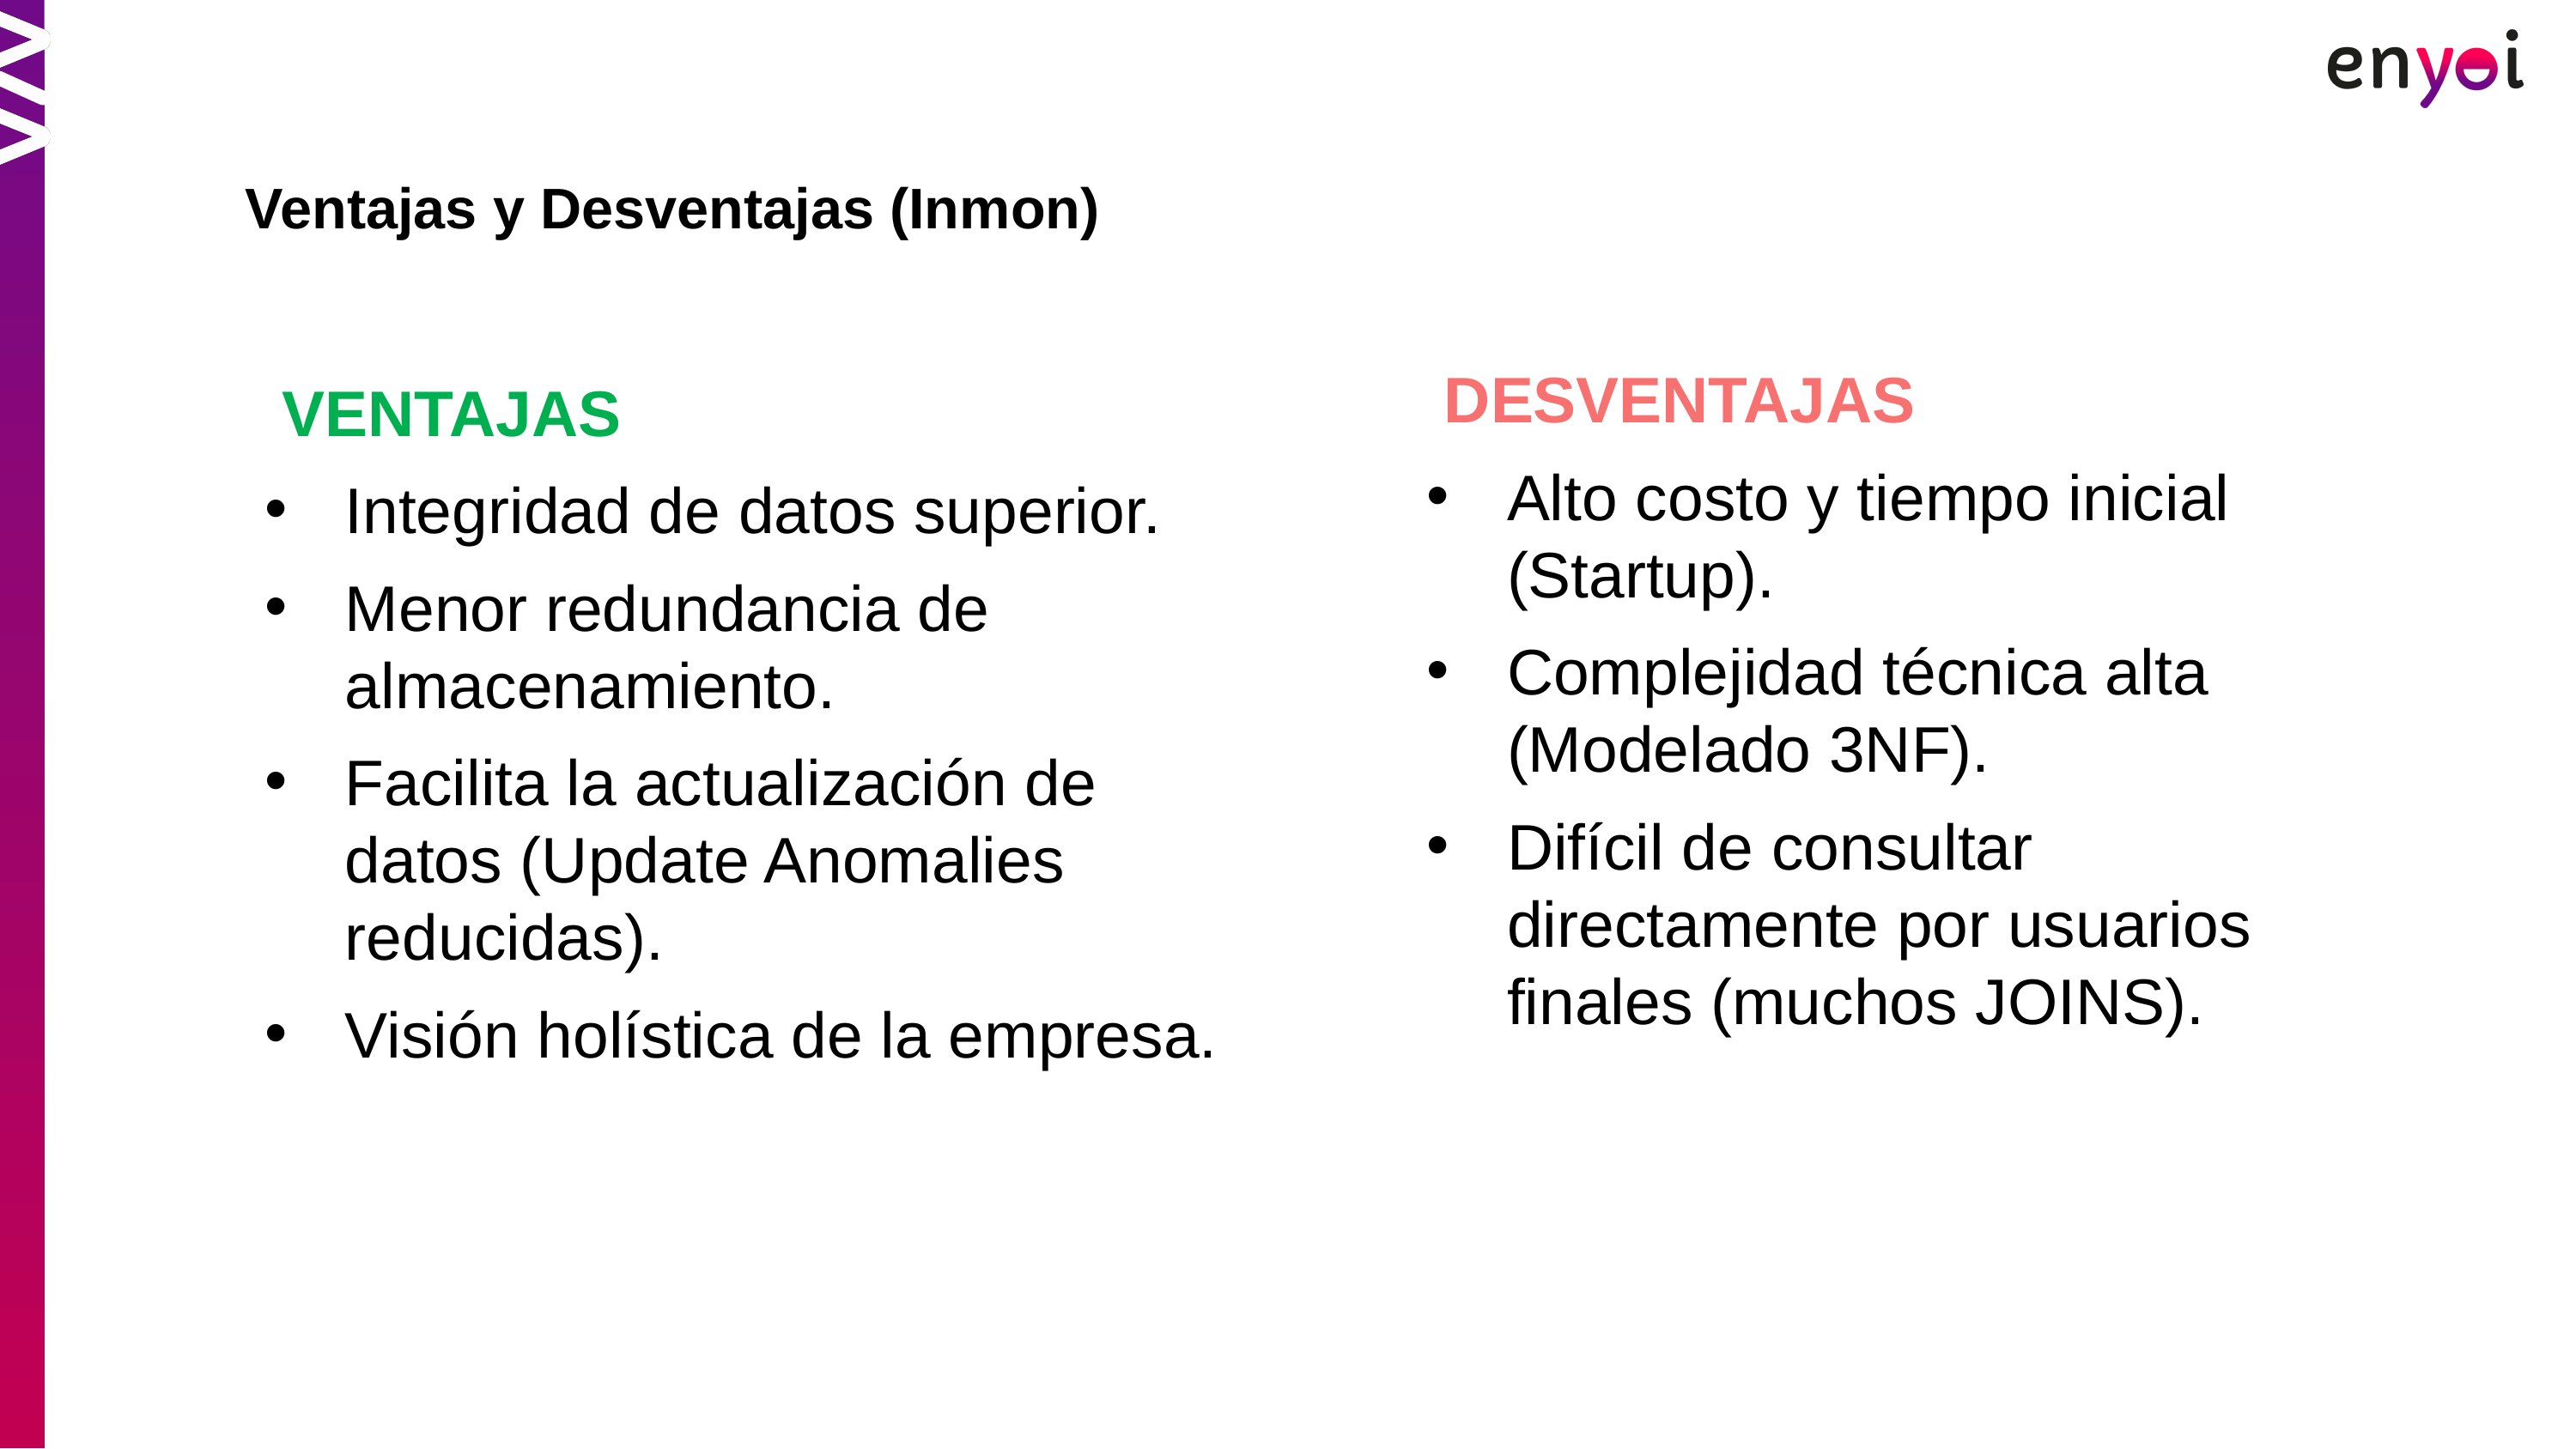

Ventajas y Desventajas (Inmon)
 Desventajas
Alto costo y tiempo inicial (Startup).
Complejidad técnica alta (Modelado 3NF).
Difícil de consultar directamente por usuarios finales (muchos JOINS).
 Ventajas
Integridad de datos superior.
Menor redundancia de almacenamiento.
Facilita la actualización de datos (Update Anomalies reducidas).
Visión holística de la empresa.